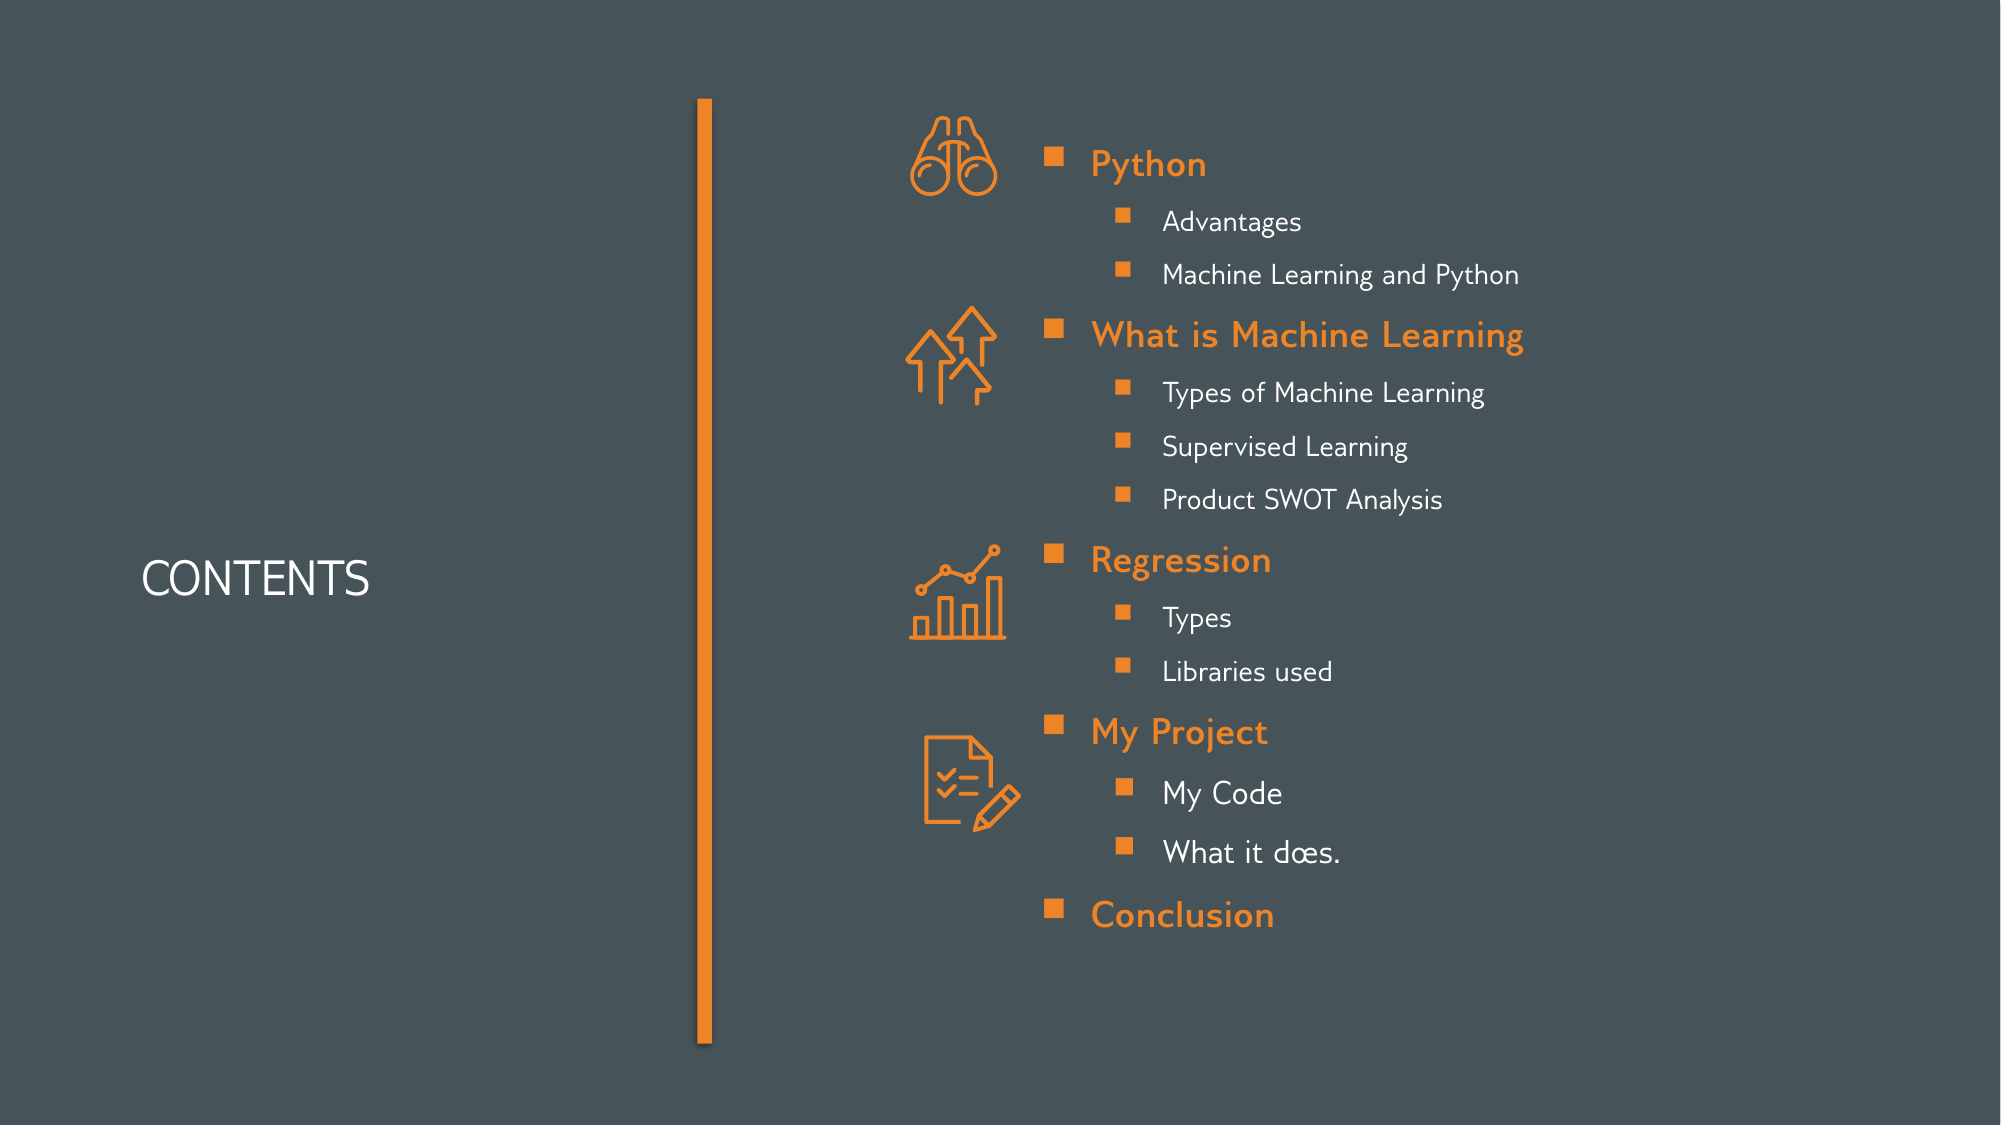

Python
Advantages
Machine Learning and Python
What is Machine Learning
Types of Machine Learning
Supervised Learning
Product SWOT Analysis
Regression
Types
Libraries used
My Project
My Code
What it does.
Conclusion

# contents